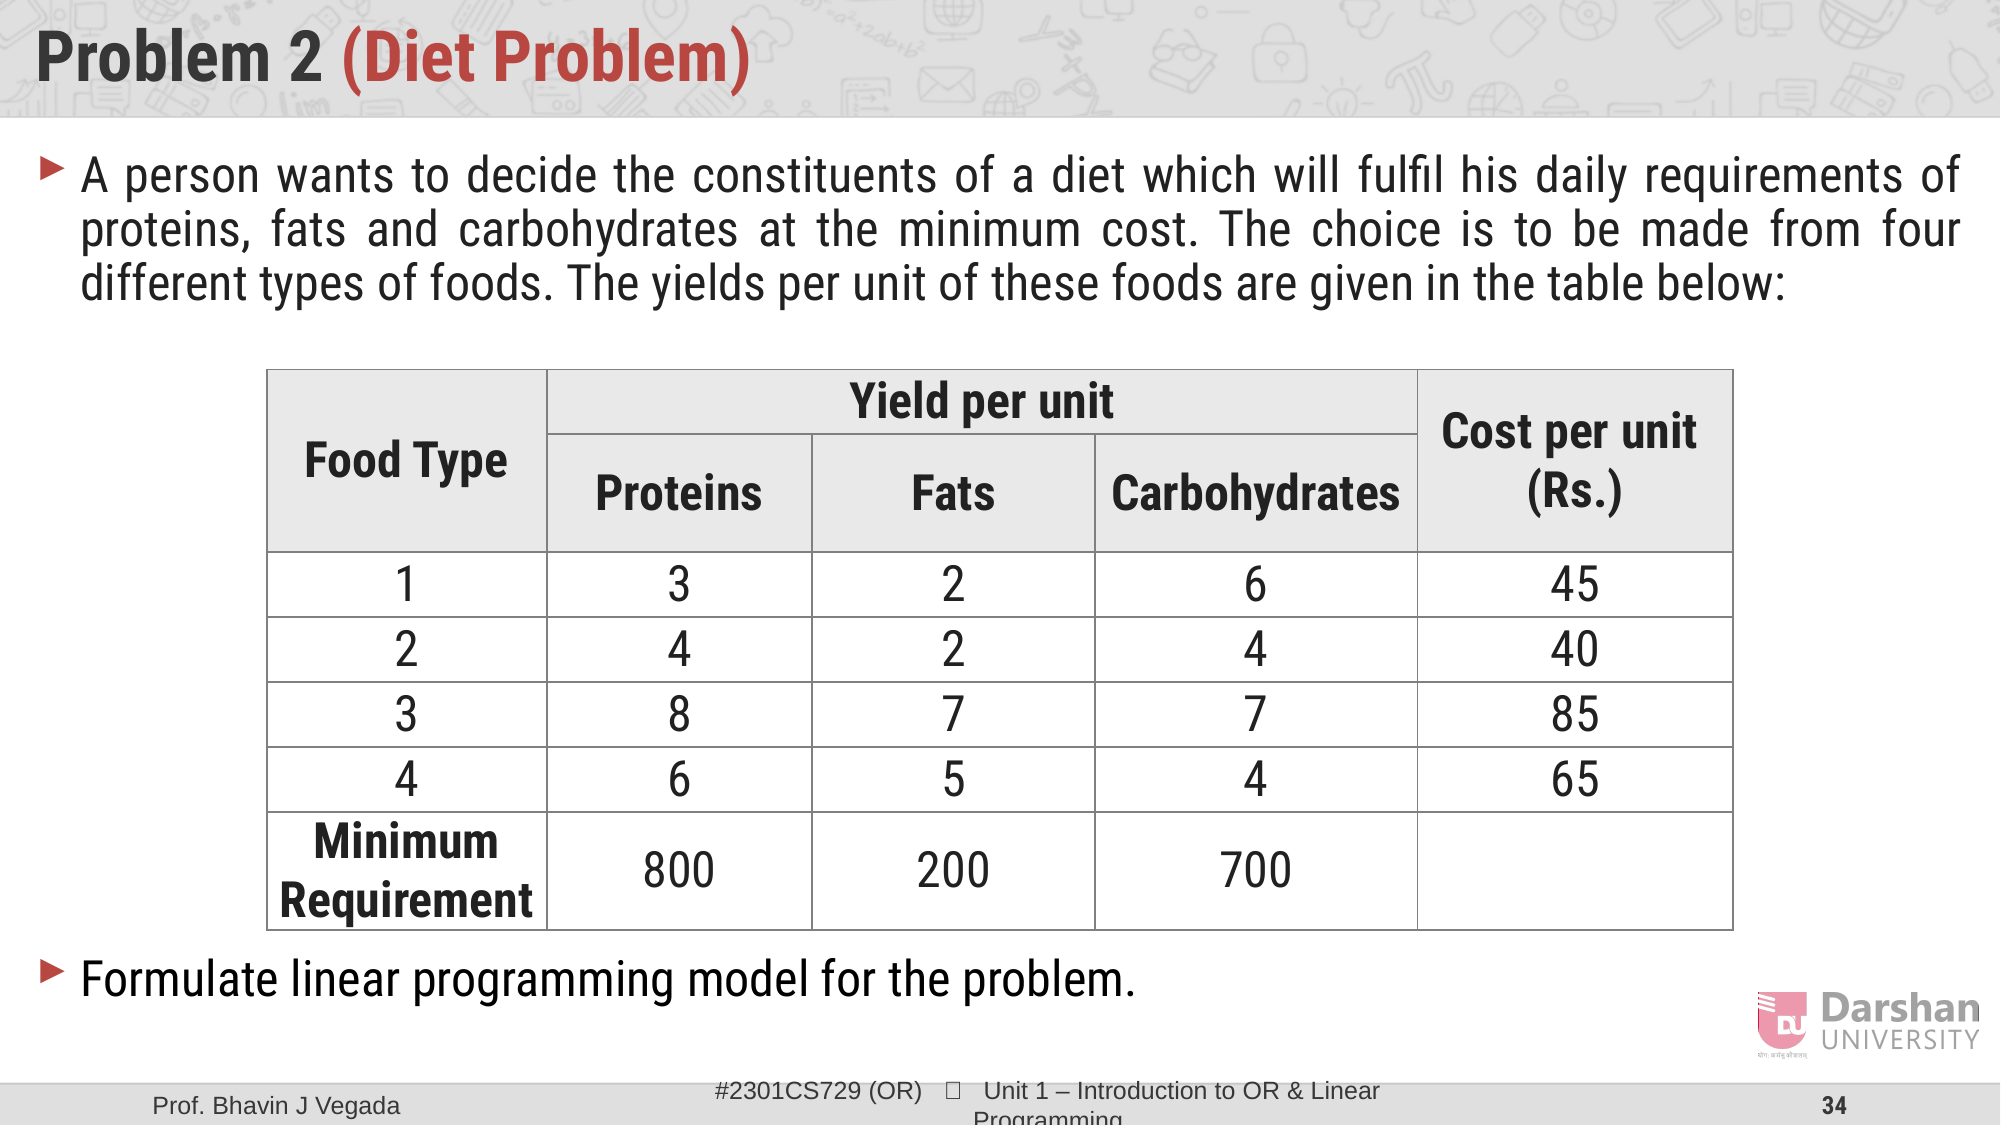

# Problem 2 (Diet Problem)
A person wants to decide the constituents of a diet which will fulfil his daily requirements of proteins, fats and carbohydrates at the minimum cost. The choice is to be made from four different types of foods. The yields per unit of these foods are given in the table below:
| Food Type | Yield per unit |  |  | Cost per unit (Rs.) |
| --- | --- | --- | --- | --- |
|  | Proteins | Fats | Carbohydrates |  |
| 1 | 3 | 2 | 6 | 45 |
| 2 | 4 | 2 | 4 | 40 |
| 3 | 8 | 7 | 7 | 85 |
| 4 | 6 | 5 | 4 | 65 |
| Minimum Requirement | 800 | 200 | 700 |  |
Formulate linear programming model for the problem.